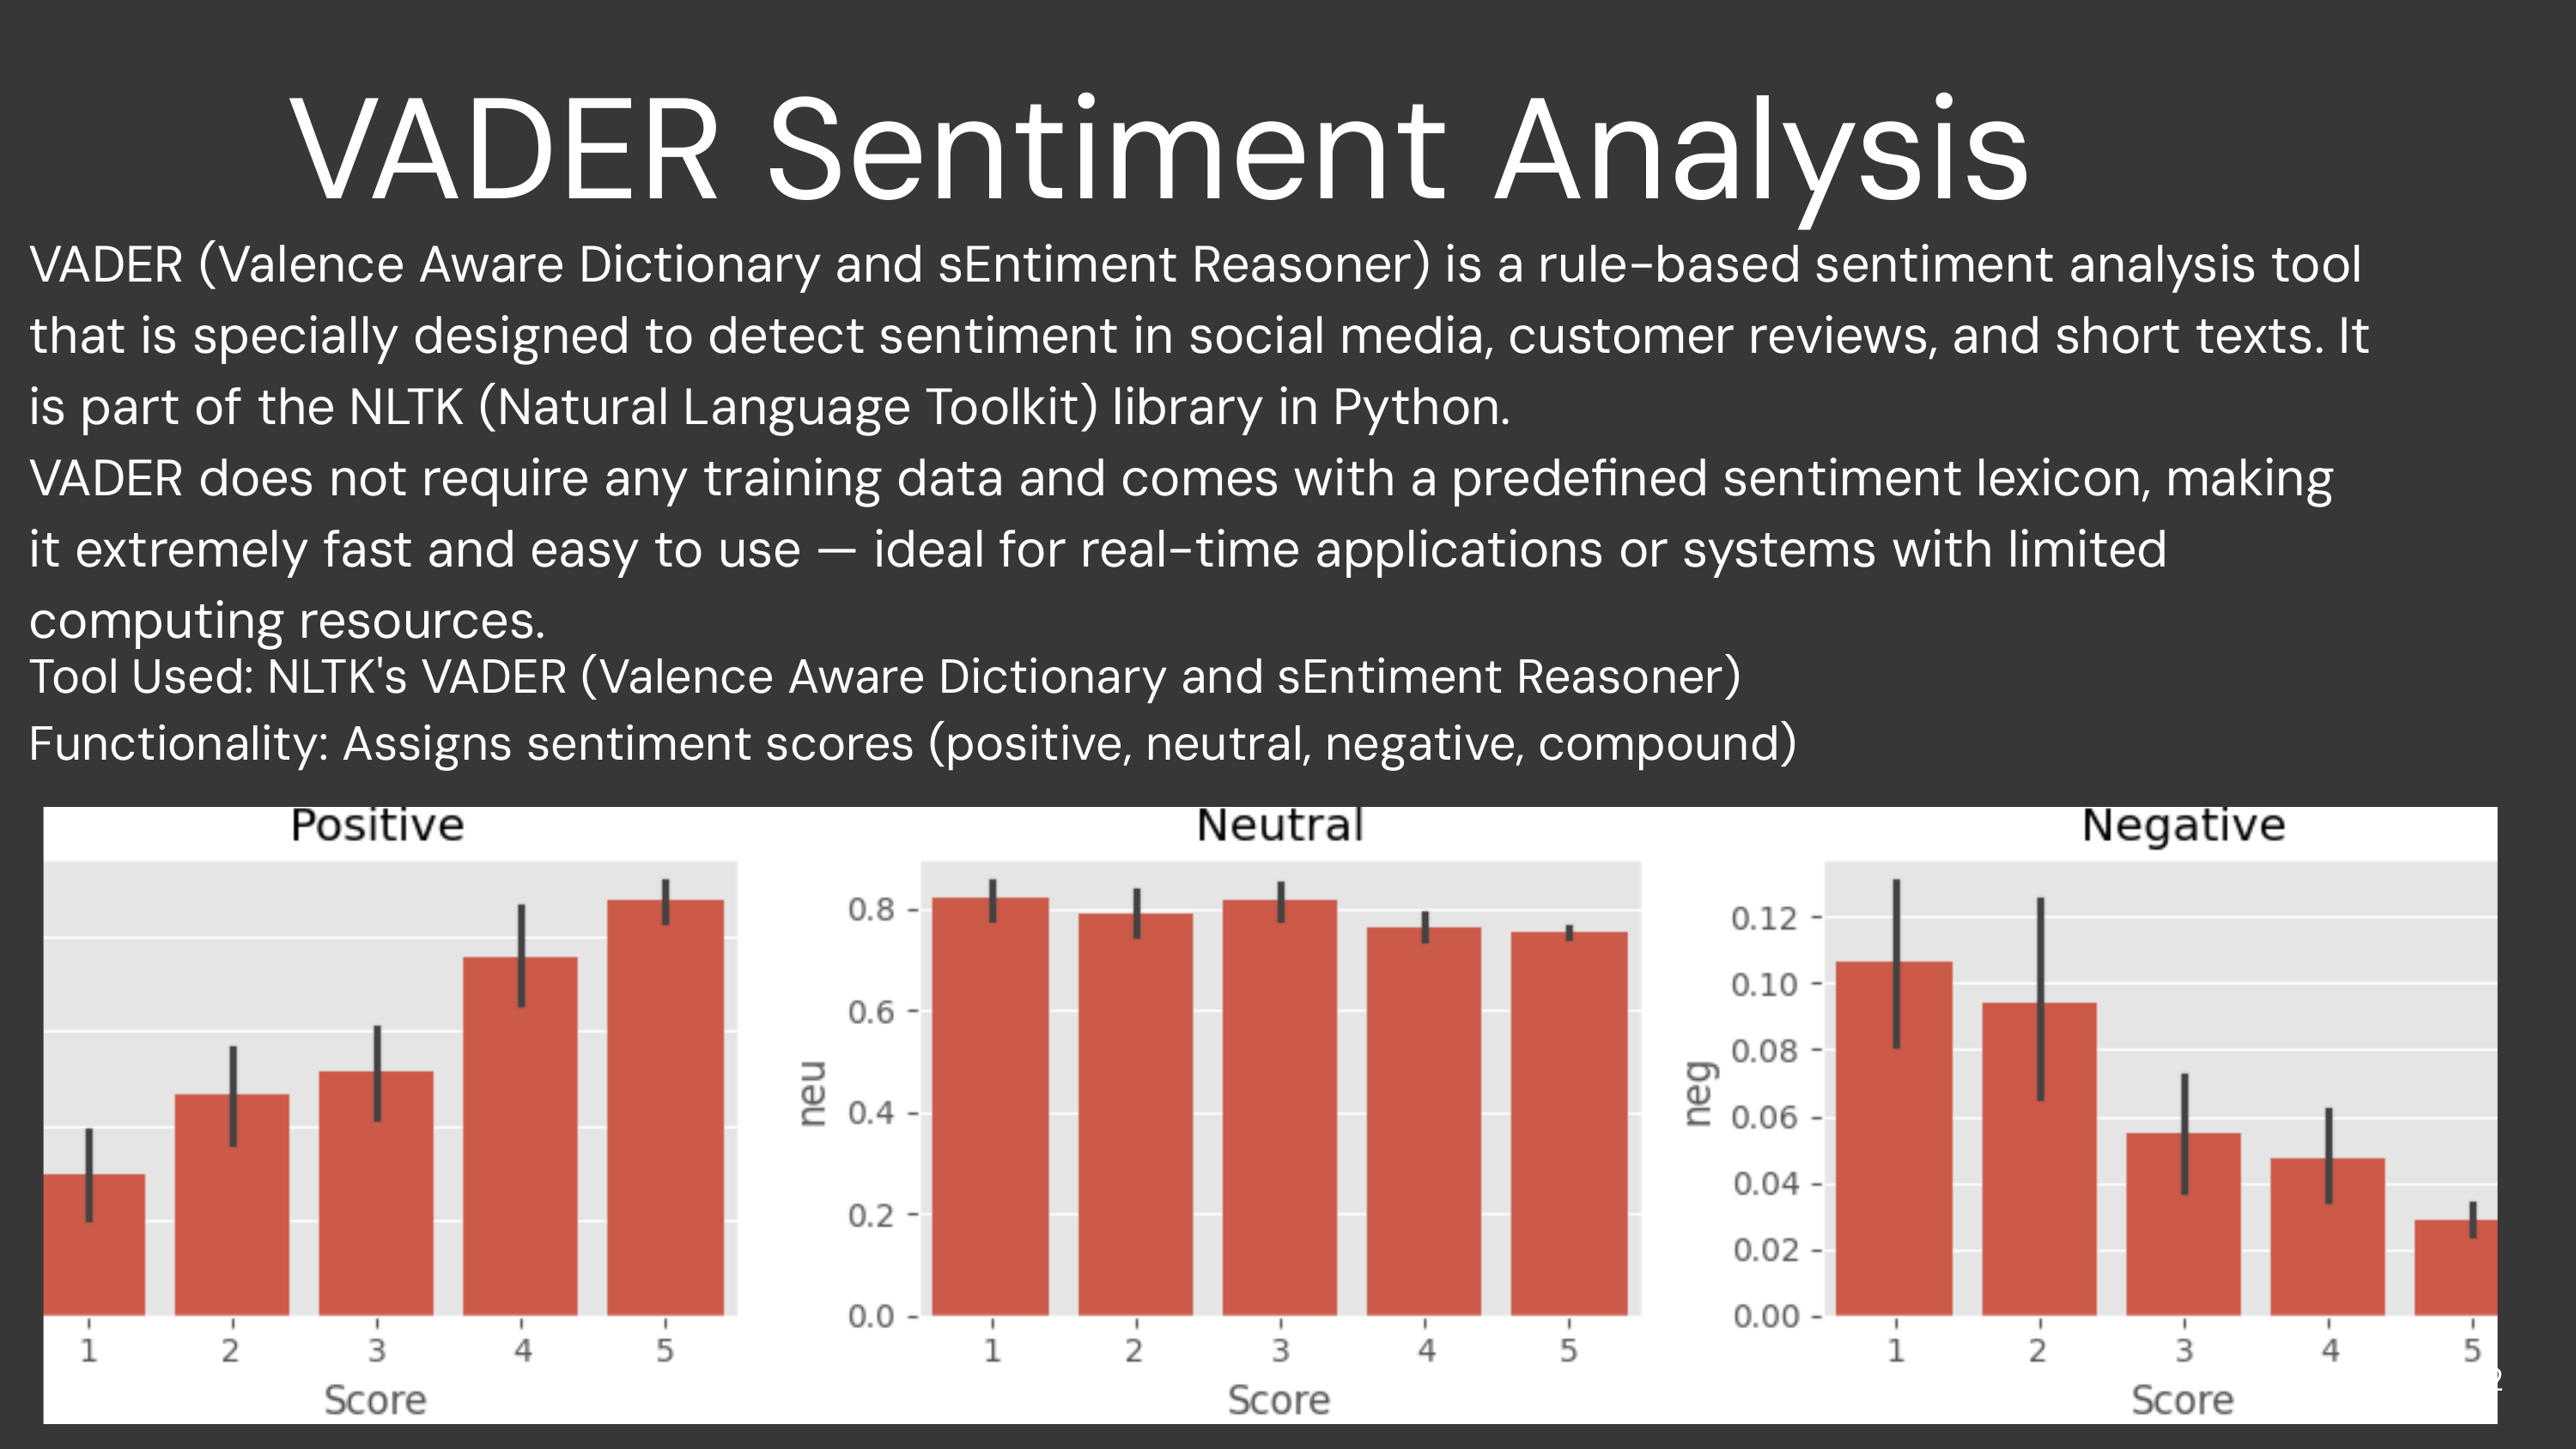

VADER Sentiment Analysis
VADER (Valence Aware Dictionary and sEntiment Reasoner) is a rule-based sentiment analysis tool that is specially designed to detect sentiment in social media, customer reviews, and short texts. It is part of the NLTK (Natural Language Toolkit) library in Python.
VADER does not require any training data and comes with a predefined sentiment lexicon, making it extremely fast and easy to use — ideal for real-time applications or systems with limited computing resources.
Tool Used: NLTK's VADER (Valence Aware Dictionary and sEntiment Reasoner)
Functionality: Assigns sentiment scores (positive, neutral, negative, compound)

12